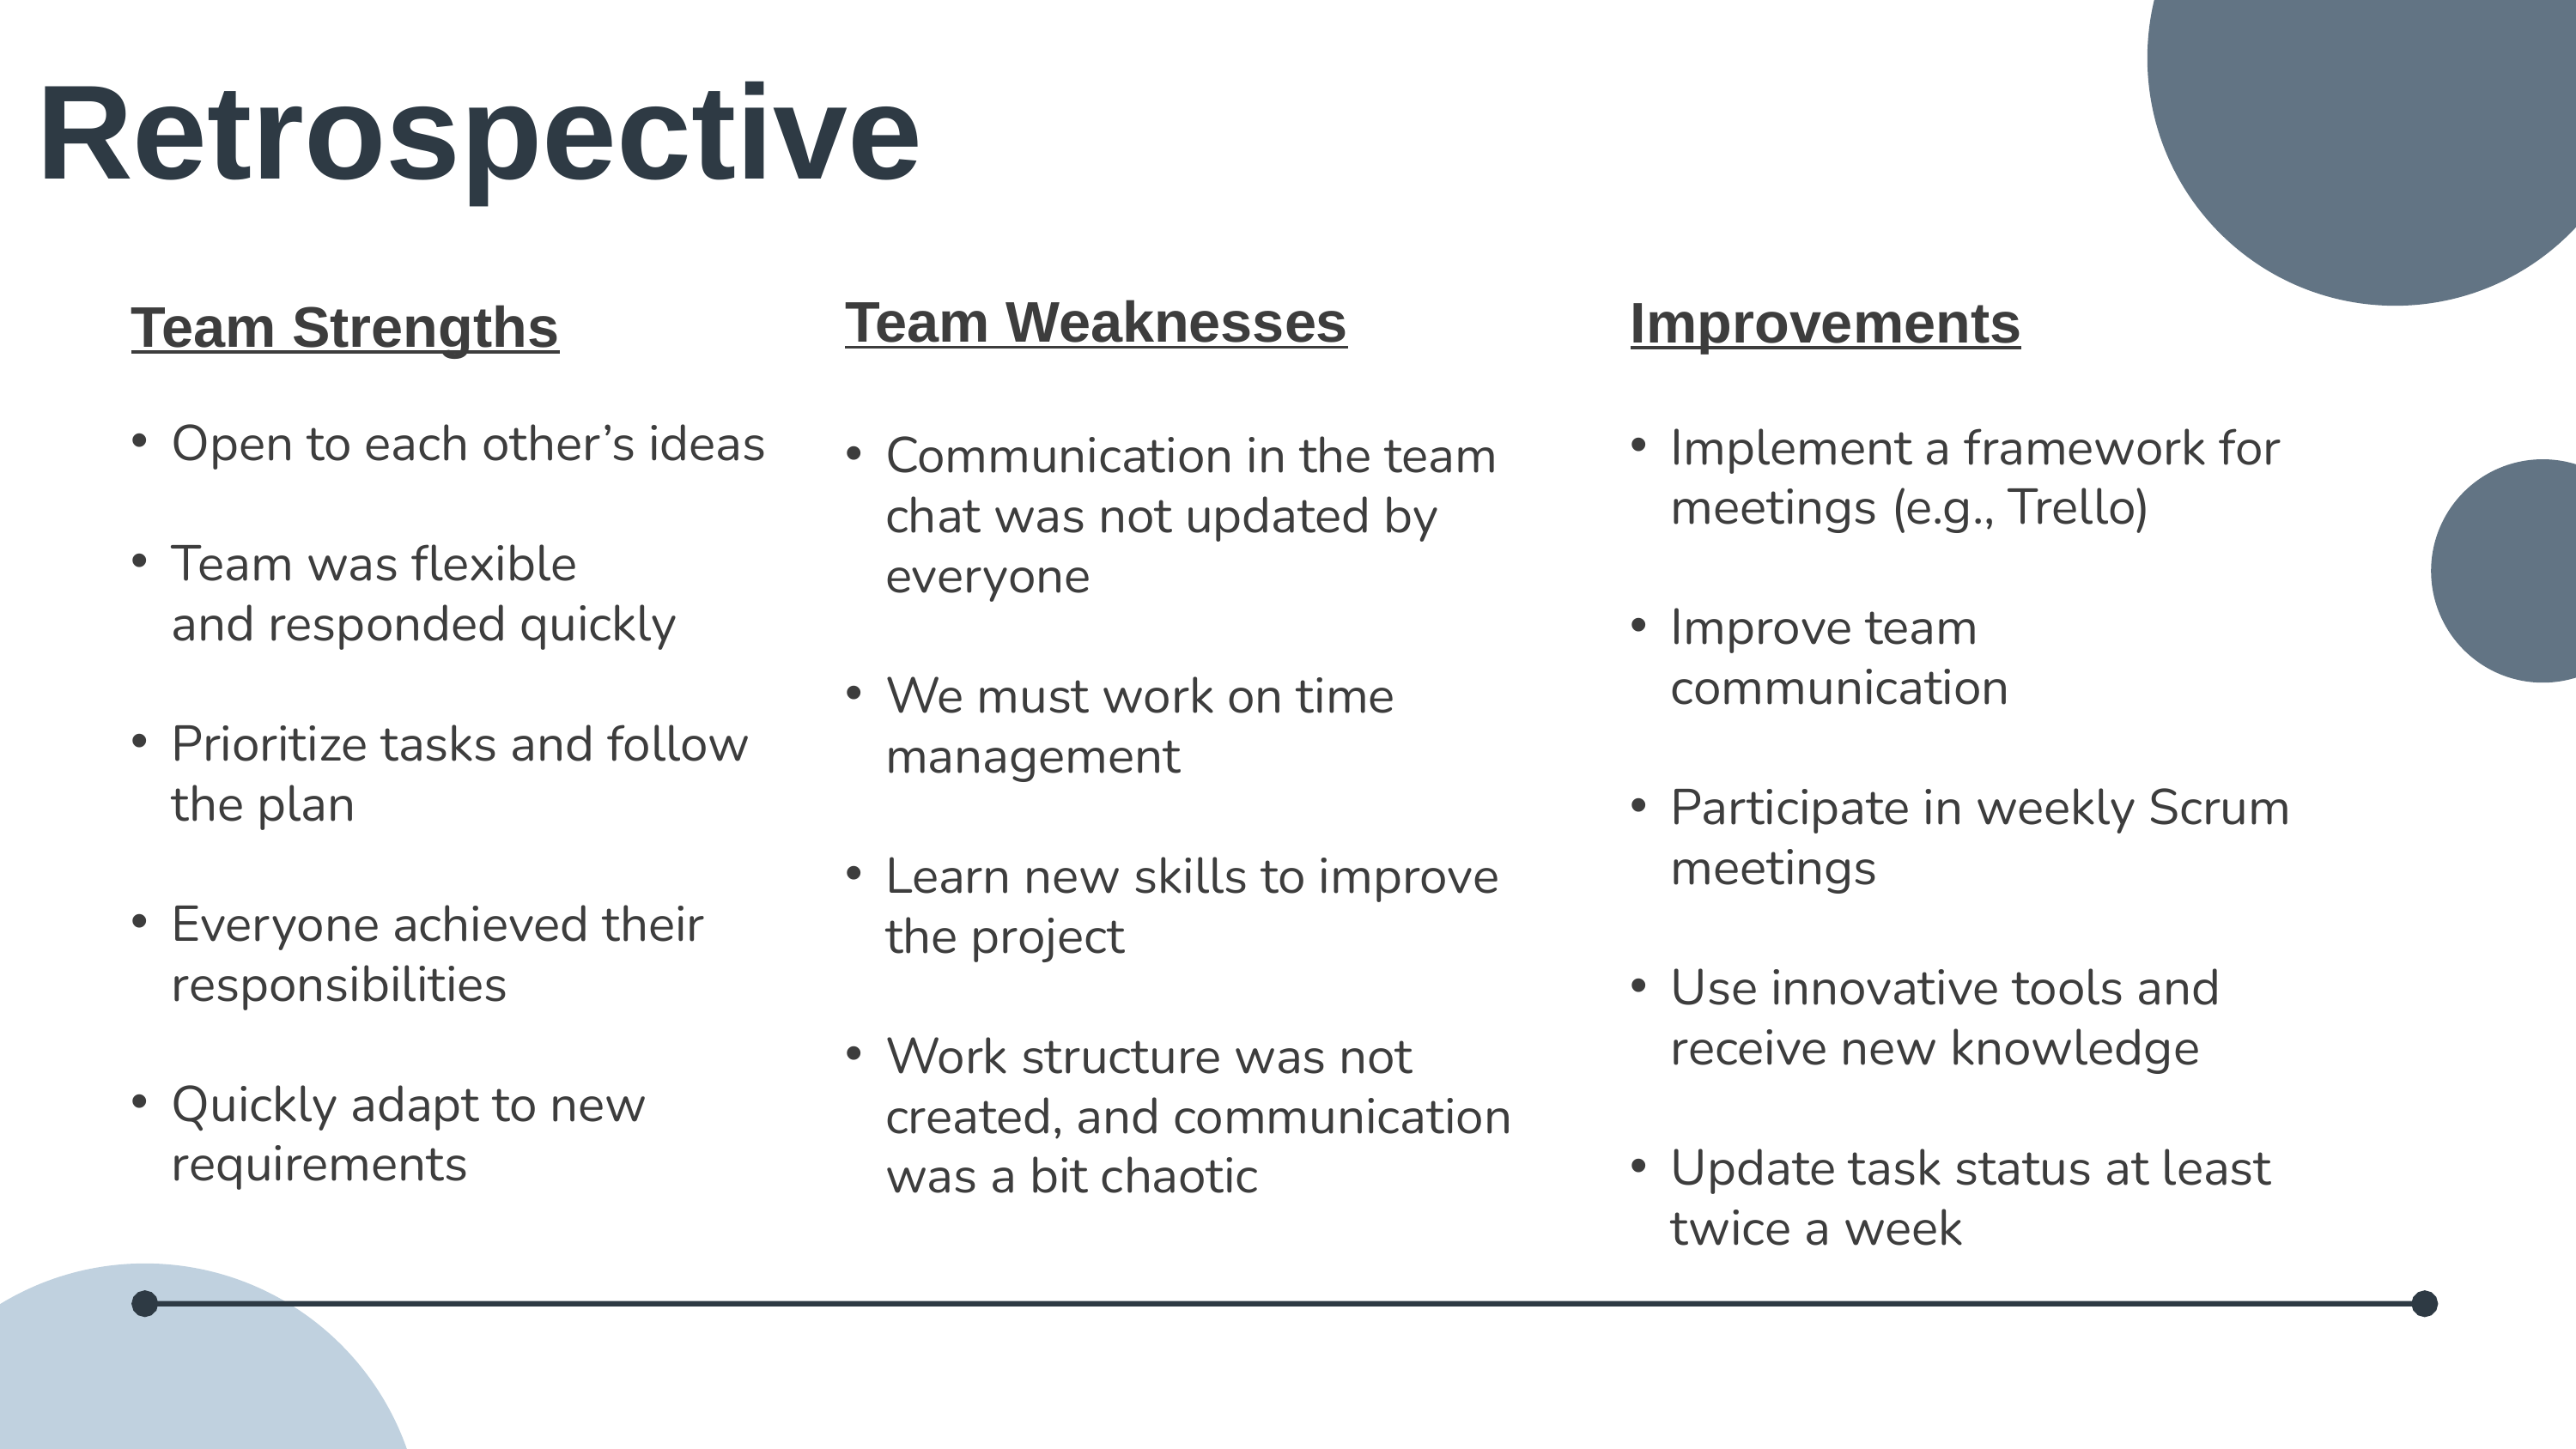

Retrospective
Improvements

Implement a framework for meetings (e.g., Trello)

Improve team communication

Participate in weekly Scrum meetings

Use innovative tools and receive new knowledge

Update task status at least twice a week
Team Weaknesses

Communication in the team chat was not updated by everyone

We must work on time management

Learn new skills to improve the project

Work structure was not created, and communication was a bit chaotic

Team Strengths

Open to each other’s ideas

Team was flexible and responded quickly

Prioritize tasks and follow the plan

Everyone achieved their responsibilities

Quickly adapt to new requirements